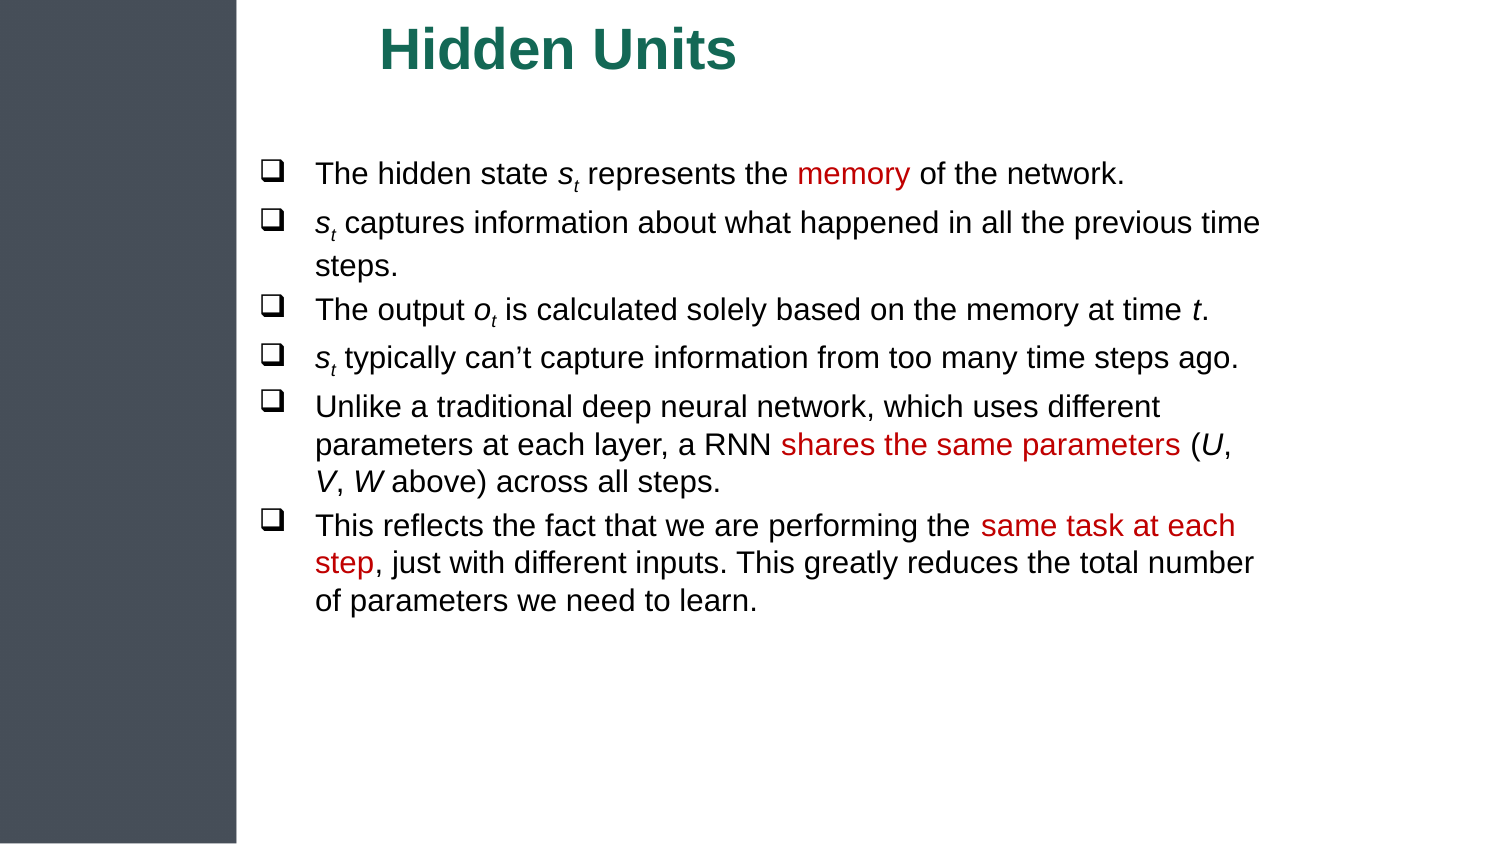

# Hidden Units
The hidden state st represents the memory of the network.
st captures information about what happened in all the previous time steps.
The output ot is calculated solely based on the memory at time t.
st typically can’t capture information from too many time steps ago.
Unlike a traditional deep neural network, which uses different parameters at each layer, a RNN shares the same parameters (U, V, W above) across all steps.
This reflects the fact that we are performing the same task at each step, just with different inputs. This greatly reduces the total number of parameters we need to learn.